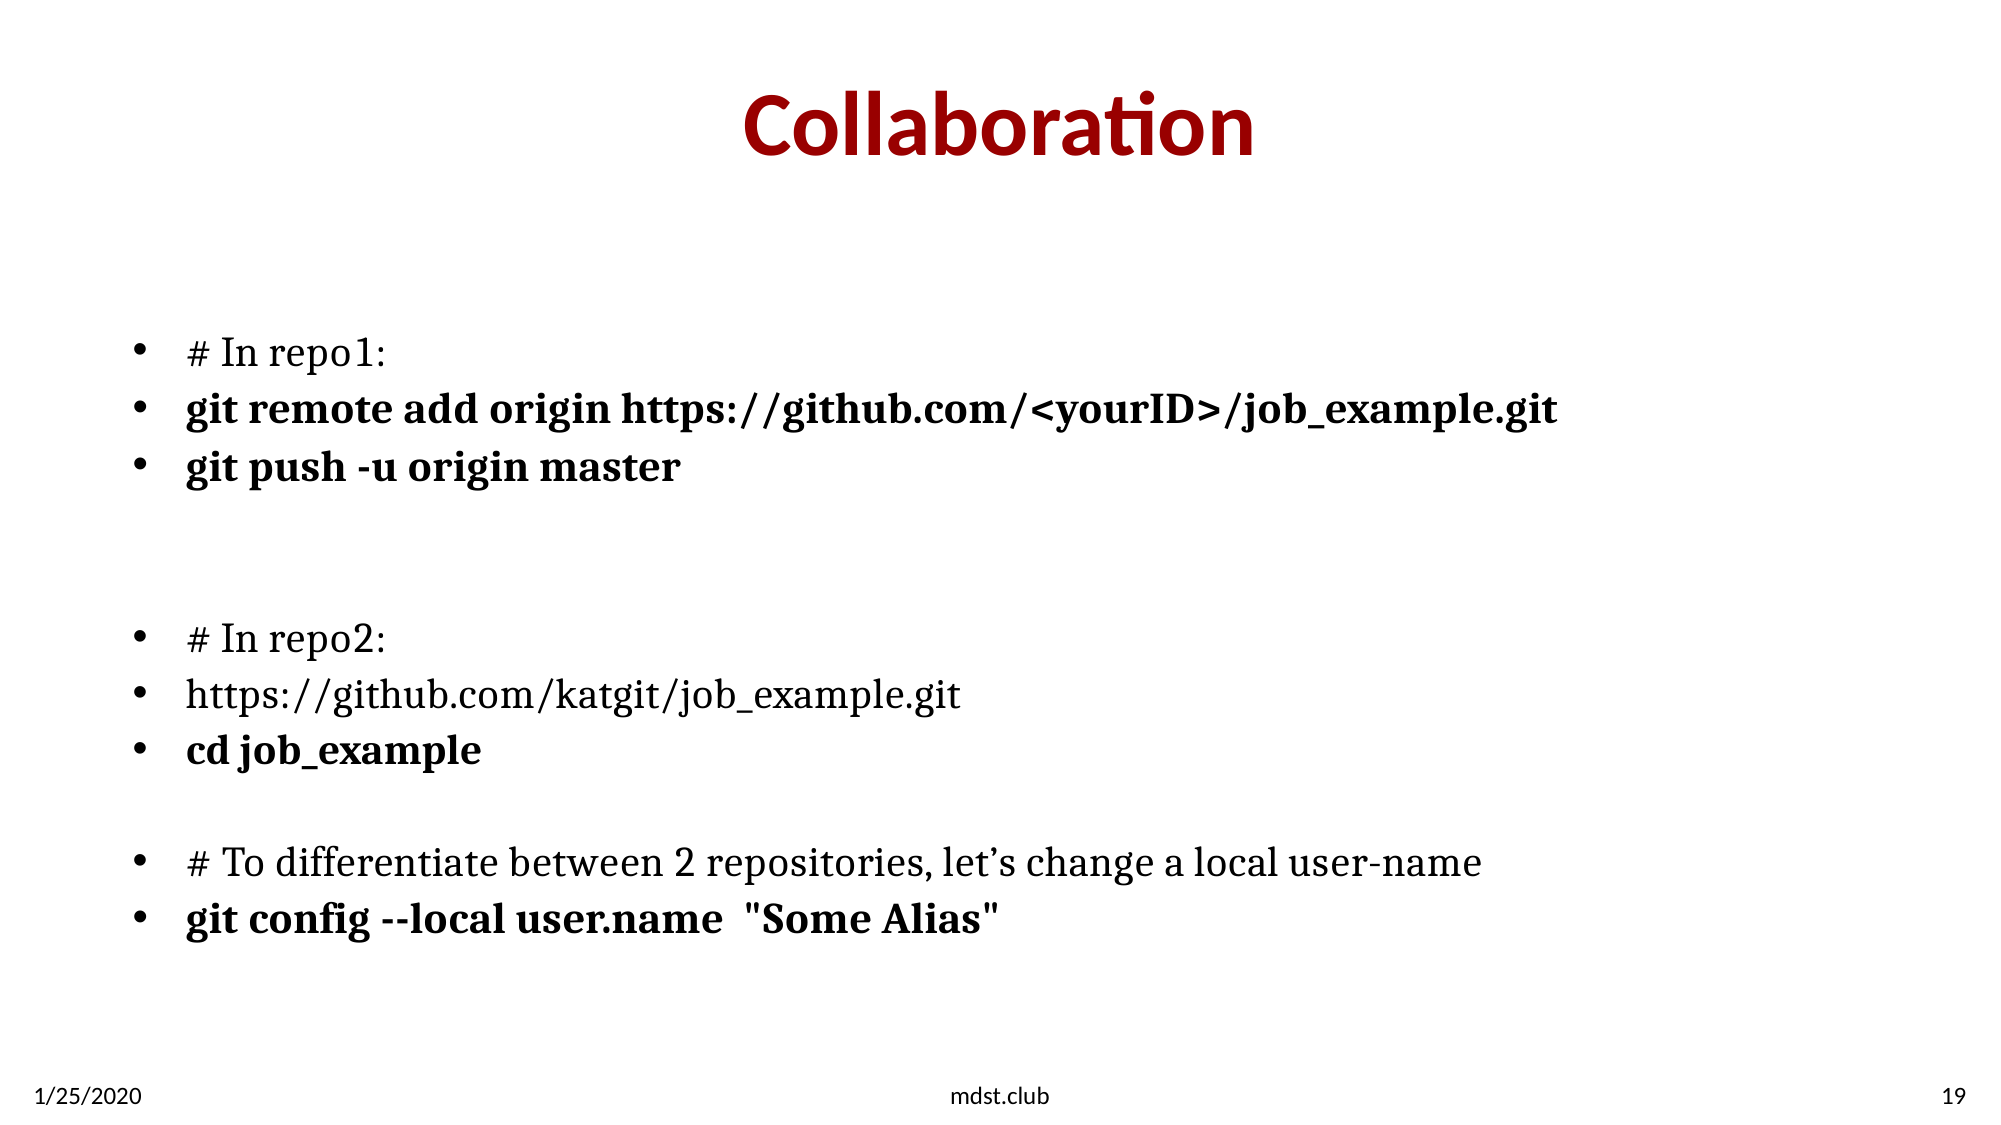

# Collaboration

# In repo1:
git remote add origin https://github.com/<yourID>/job_example.git
git push -u origin master

# In repo2:
https://github.com/katgit/job_example.git
cd job_example

# To differentiate between 2 repositories, let’s change a local user-name
git config --local user.name  "Some Alias"

1/25/2020
mdst.club
19